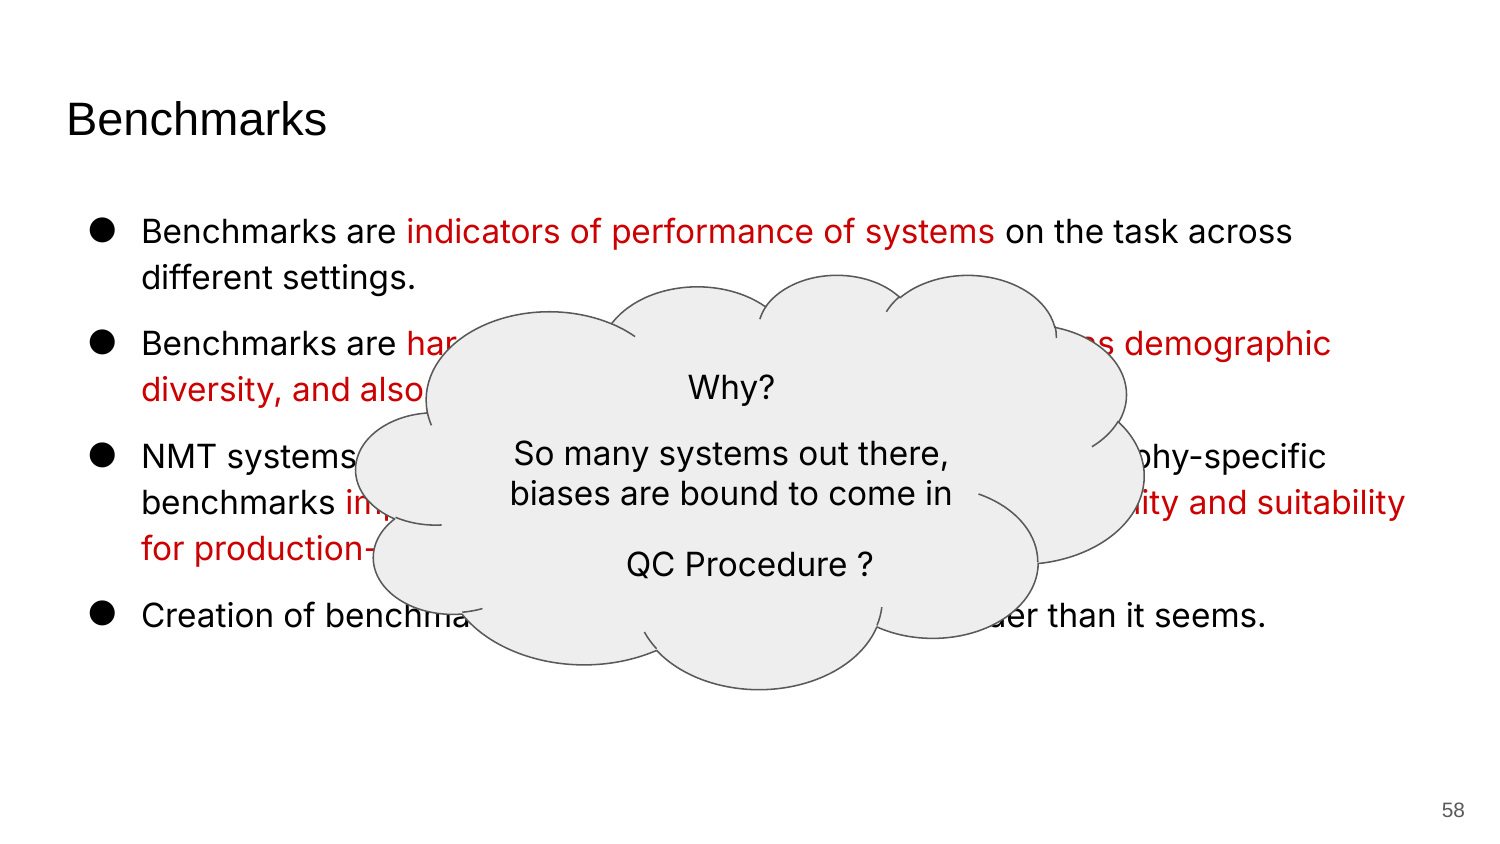

# Benchmarks
Benchmarks are indicators of performance of systems on the task across different settings.
Benchmarks are harder to create, limited in quantity as well as demographic diversity, and also variable in quality.
NMT systems have reached a fair point, multi-domain demography-specific benchmarks important to drive further progress in terms of quality and suitability for production-usage.
Creation of benchmark for tasks like NMT is much harder than it seems.

Why?
So many systems out there, biases are bound to come in
QC Procedure ?
58